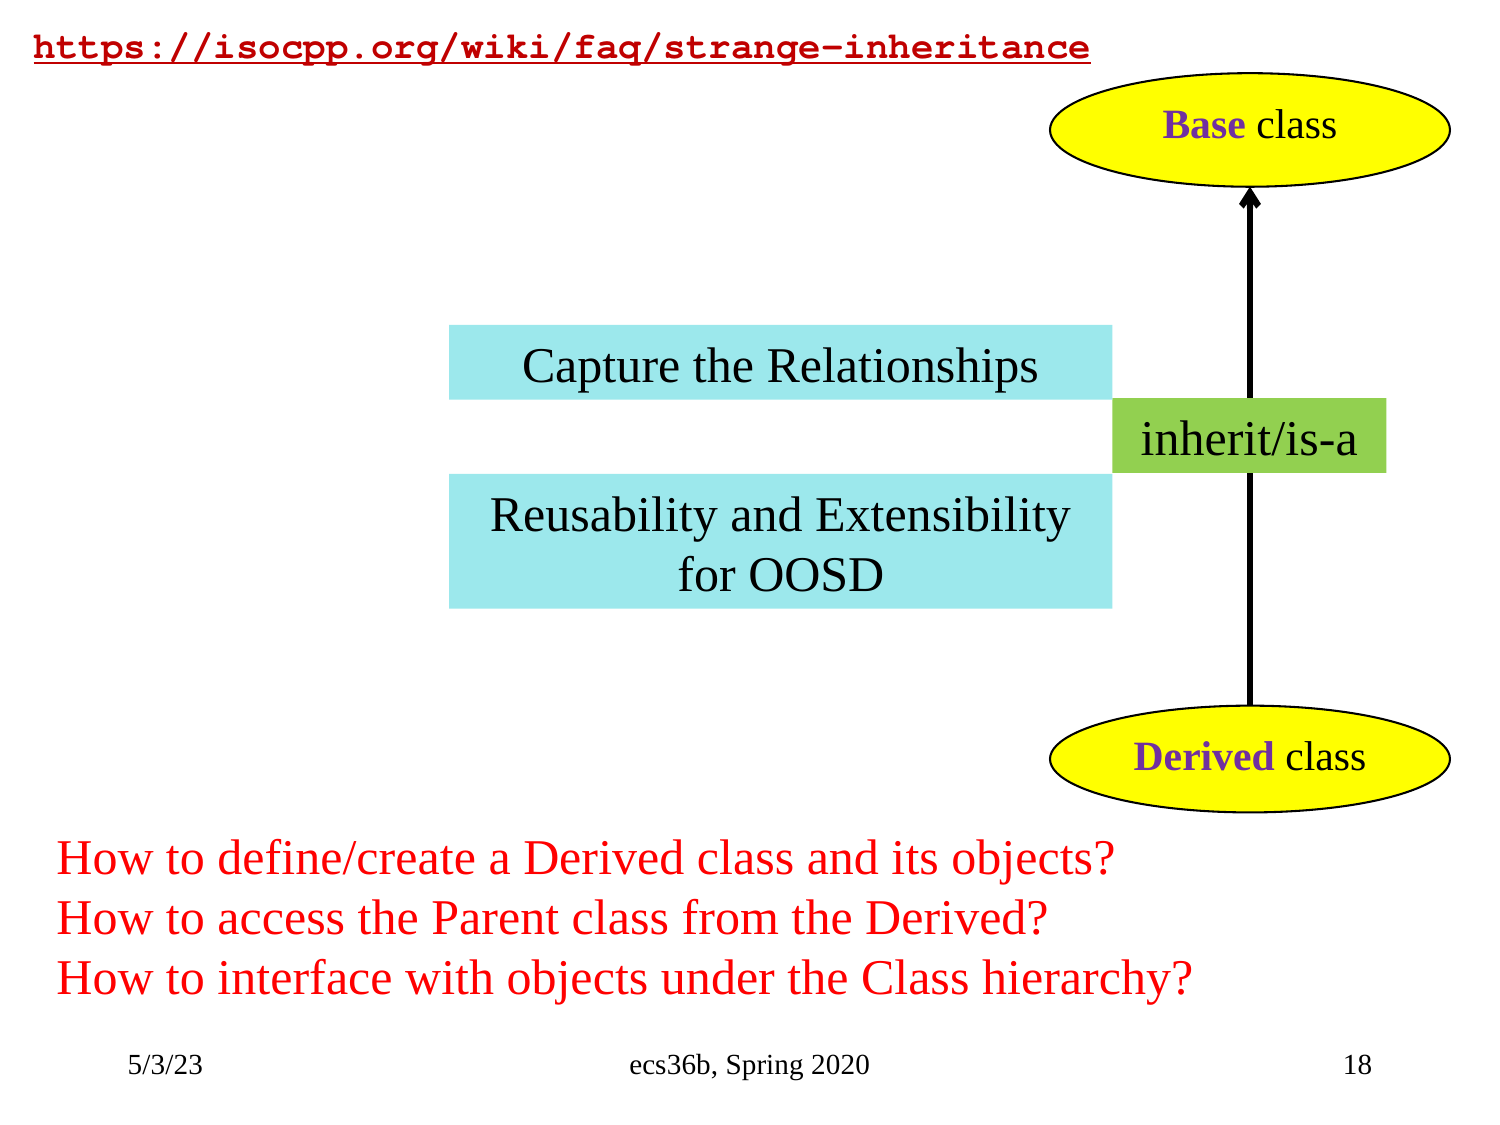

https://isocpp.org/wiki/faq/strange-inheritance
Base class
Capture the Relationships
inherit/is-a
Reusability and Extensibility
for OOSD
Derived class
How to define/create a Derived class and its objects?
How to access the Parent class from the Derived?
How to interface with objects under the Class hierarchy?
5/3/23
ecs36b, Spring 2020
18